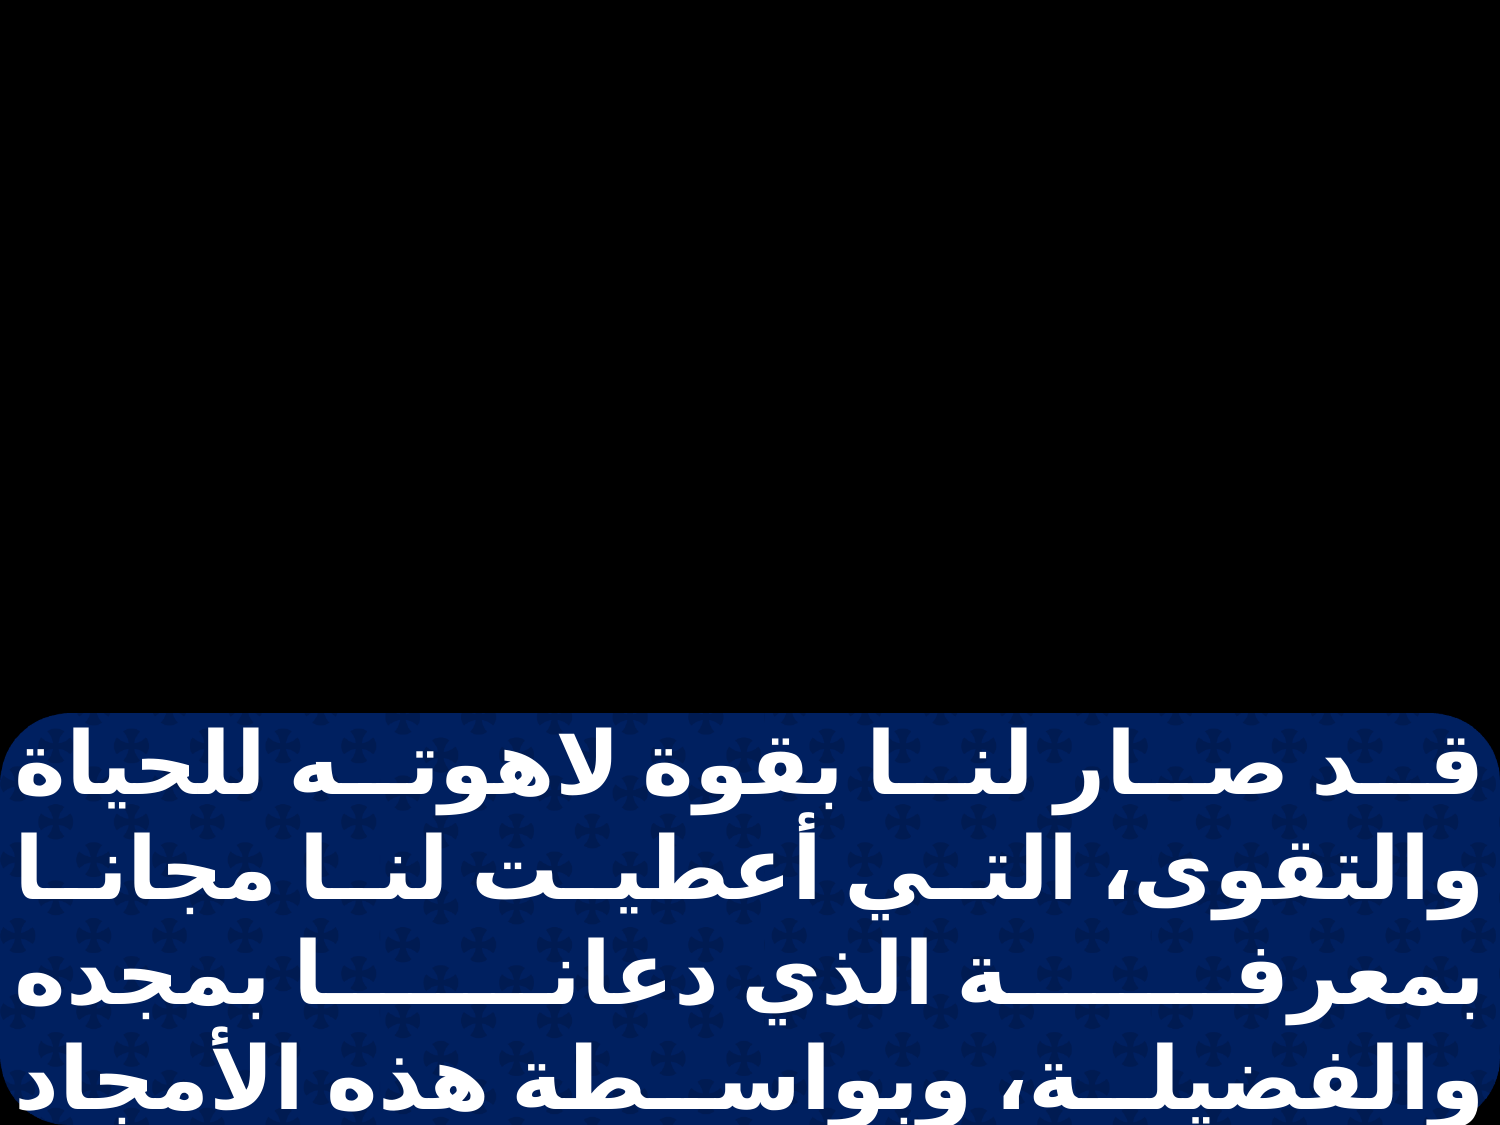

قد صار لنا بقوة لاهوته للحياة والتقوى، التي أعطيت لنا مجانا بمعرفة الذي دعانا بمجده والفضيلة، وبواسطة هذه الأمجاد الجليلة، التي أعطيت لنا للكرامة لكي تصيروا بها شركاء الطبيعة الإلهية،